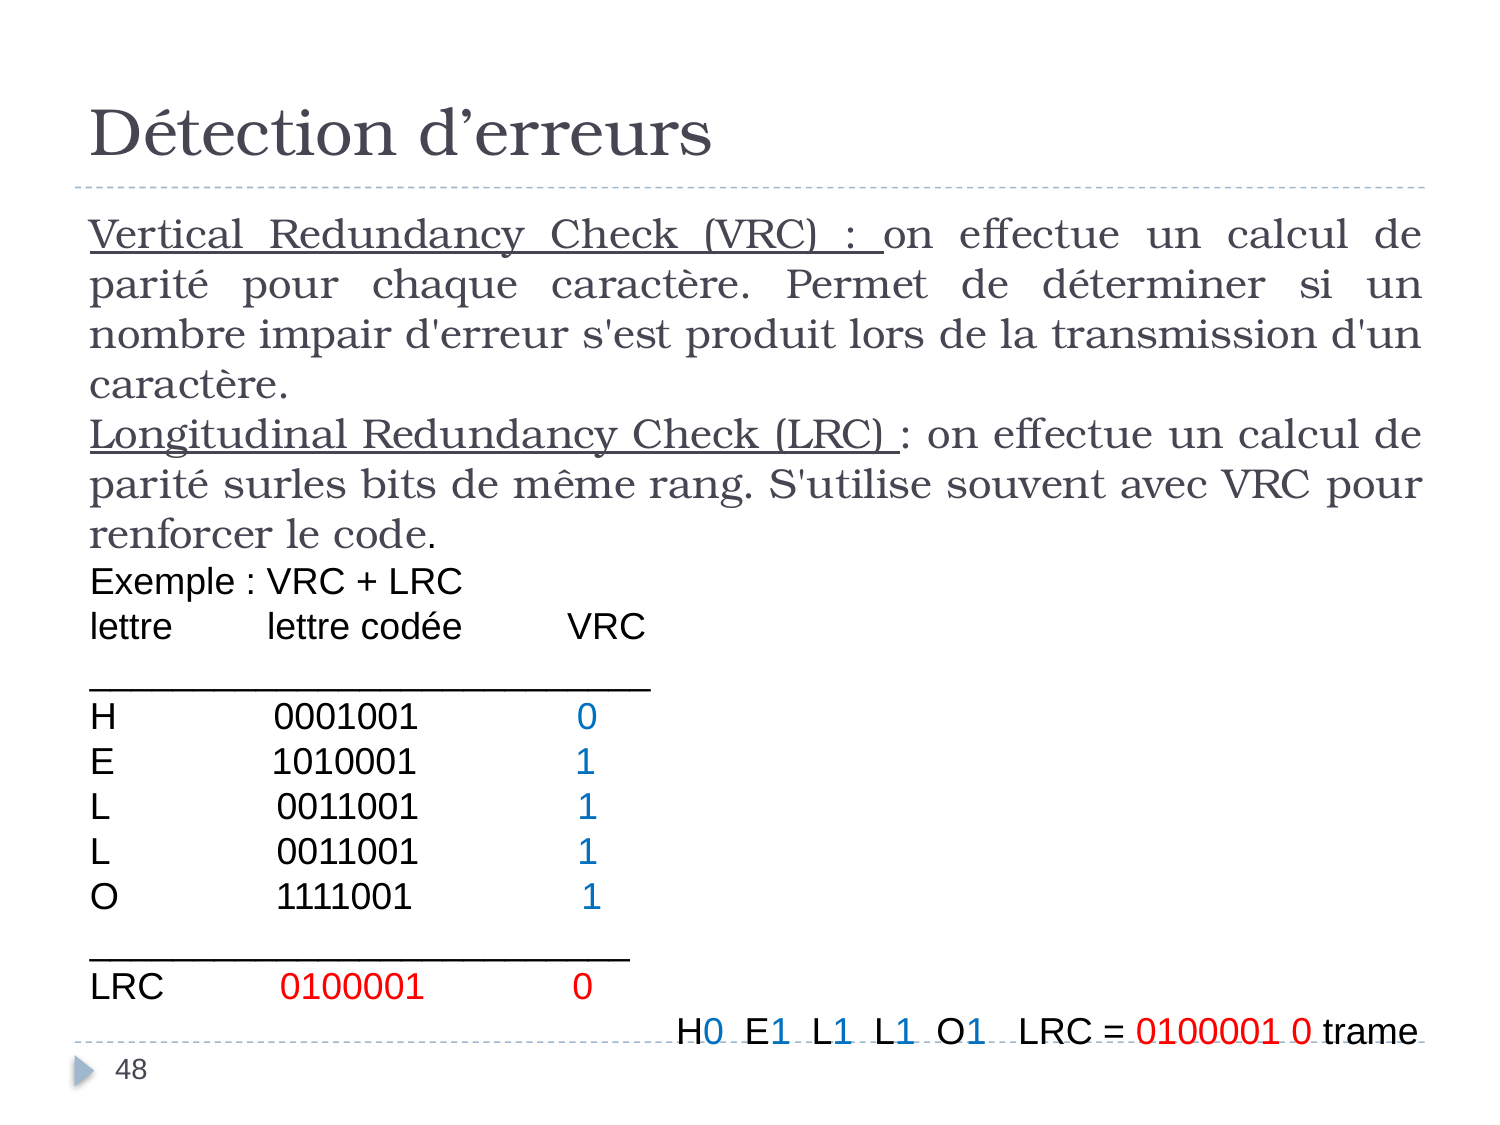

# Détection d’erreurs
Vertical Redundancy Check (VRC) : on effectue un calcul de parité pour chaque caractère. Permet de déterminer si un nombre impair d'erreur s'est produit lors de la transmission d'un caractère.
Longitudinal Redundancy Check (LRC) : on effectue un calcul de parité surles bits de même rang. S'utilise souvent avec VRC pour renforcer le code.
Exemple : VRC + LRC
lettre         lettre codée          VRC
___________________________
H               0001001               0
E               1010001               1
L                0011001               1
L                0011001               1
O               1111001                1
__________________________
LRC           0100001              0
			             H0  E1  L1  L1  O1   LRC = 0100001 0 trame

48